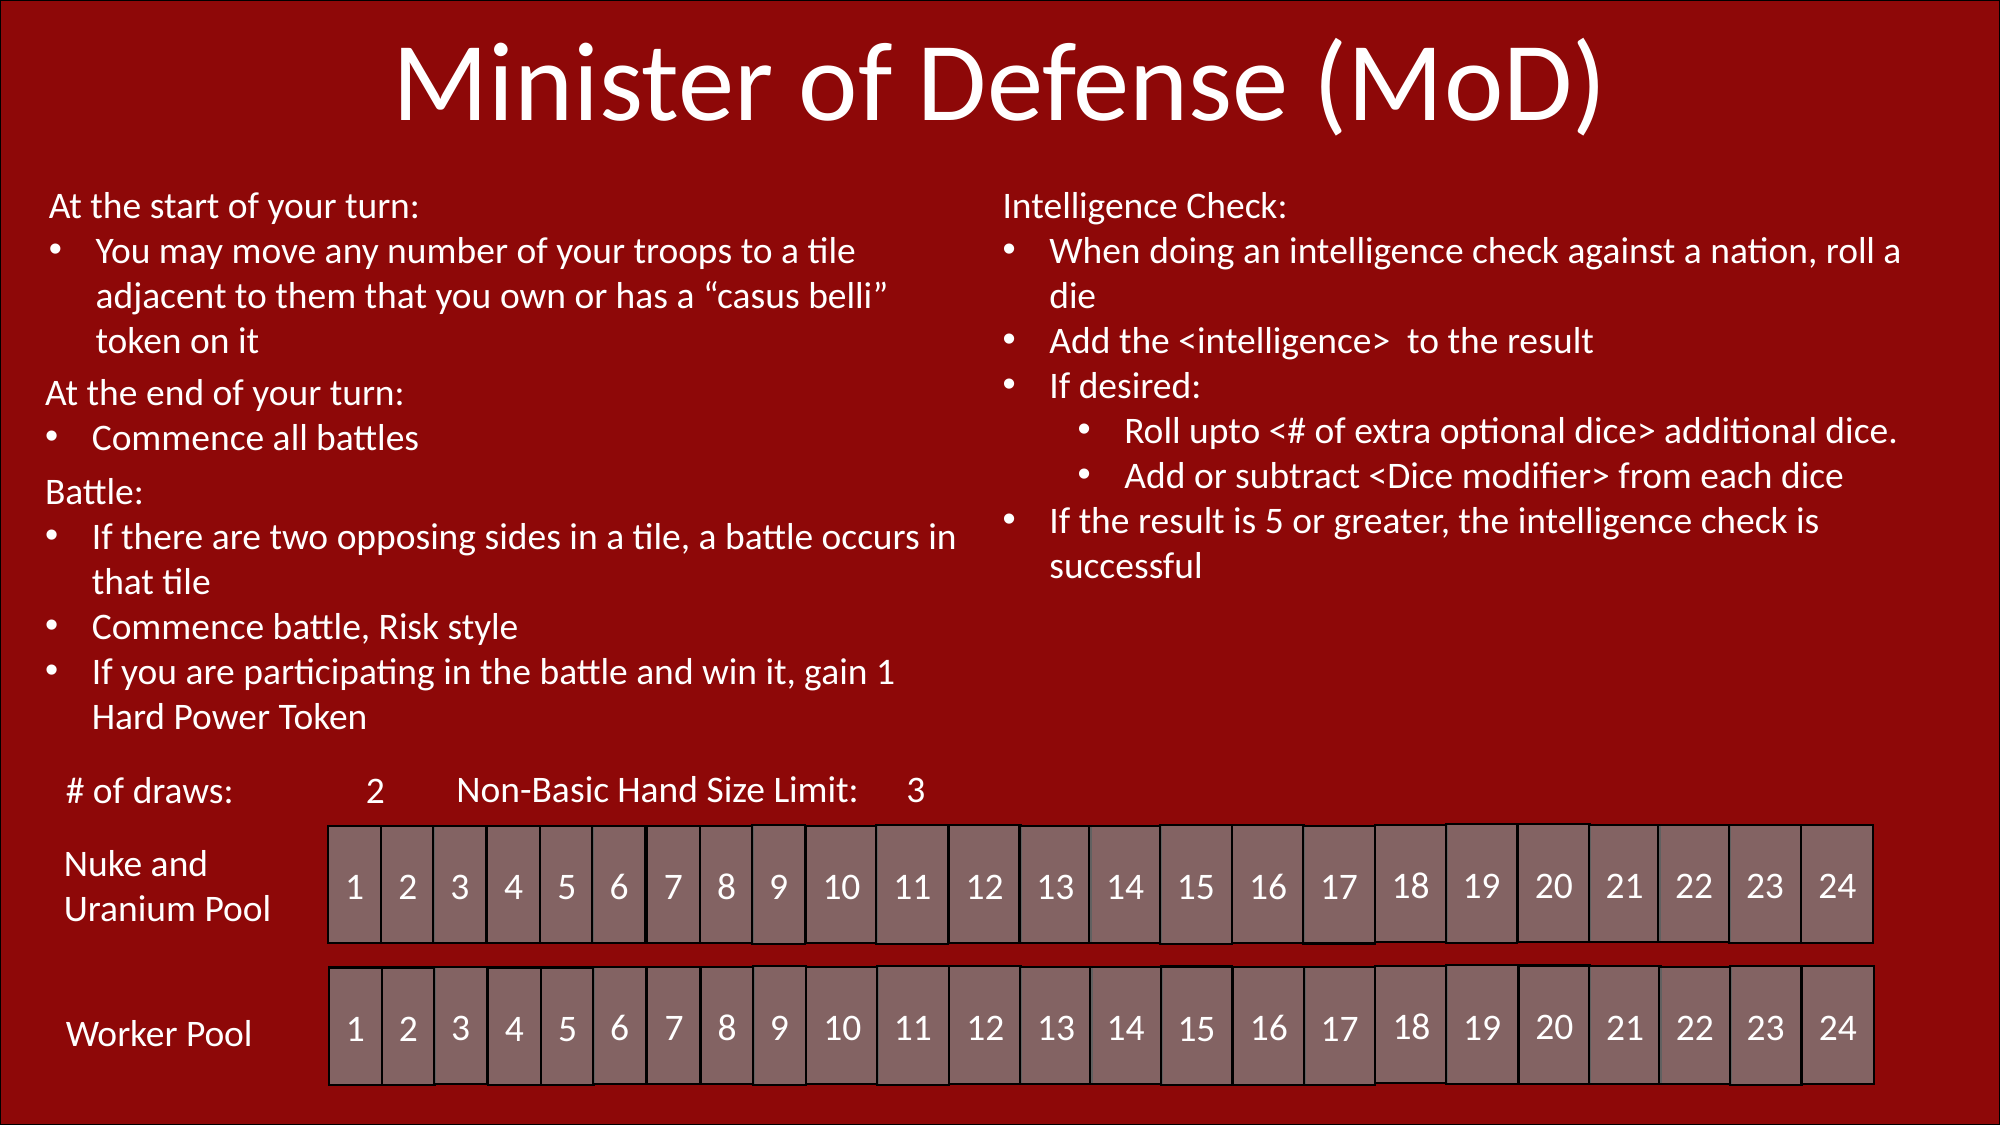

Minister of Defense (MoD)
At the start of your turn:
You may move any number of your troops to a tile adjacent to them that you own or has a “casus belli” token on it
Intelligence Check:
When doing an intelligence check against a nation, roll a die
Add the <intelligence>  to the result
If desired:
Roll upto <# of extra optional dice> additional dice.
Add or subtract <Dice modifier> from each dice
If the result is 5 or greater, the intelligence check is successful
At the end of your turn:
Commence all battles
Battle:
If there are two opposing sides in a tile, a battle occurs in that tile
Commence battle, Risk style
If you are participating in the battle and win it, gain 1 Hard Power Token

Non-Basic Hand Size Limit:	3
# of draws:	2
20
19
24
23
12
18
21
11
9
16
22
15
3
6
7
8
10
13
14
17
1
2
4
5
Nuke and Uranium Pool
20
19
24
23
12
18
21
11
9
16
22
15
3
6
7
8
10
13
14
17
1
2
4
5
Worker Pool